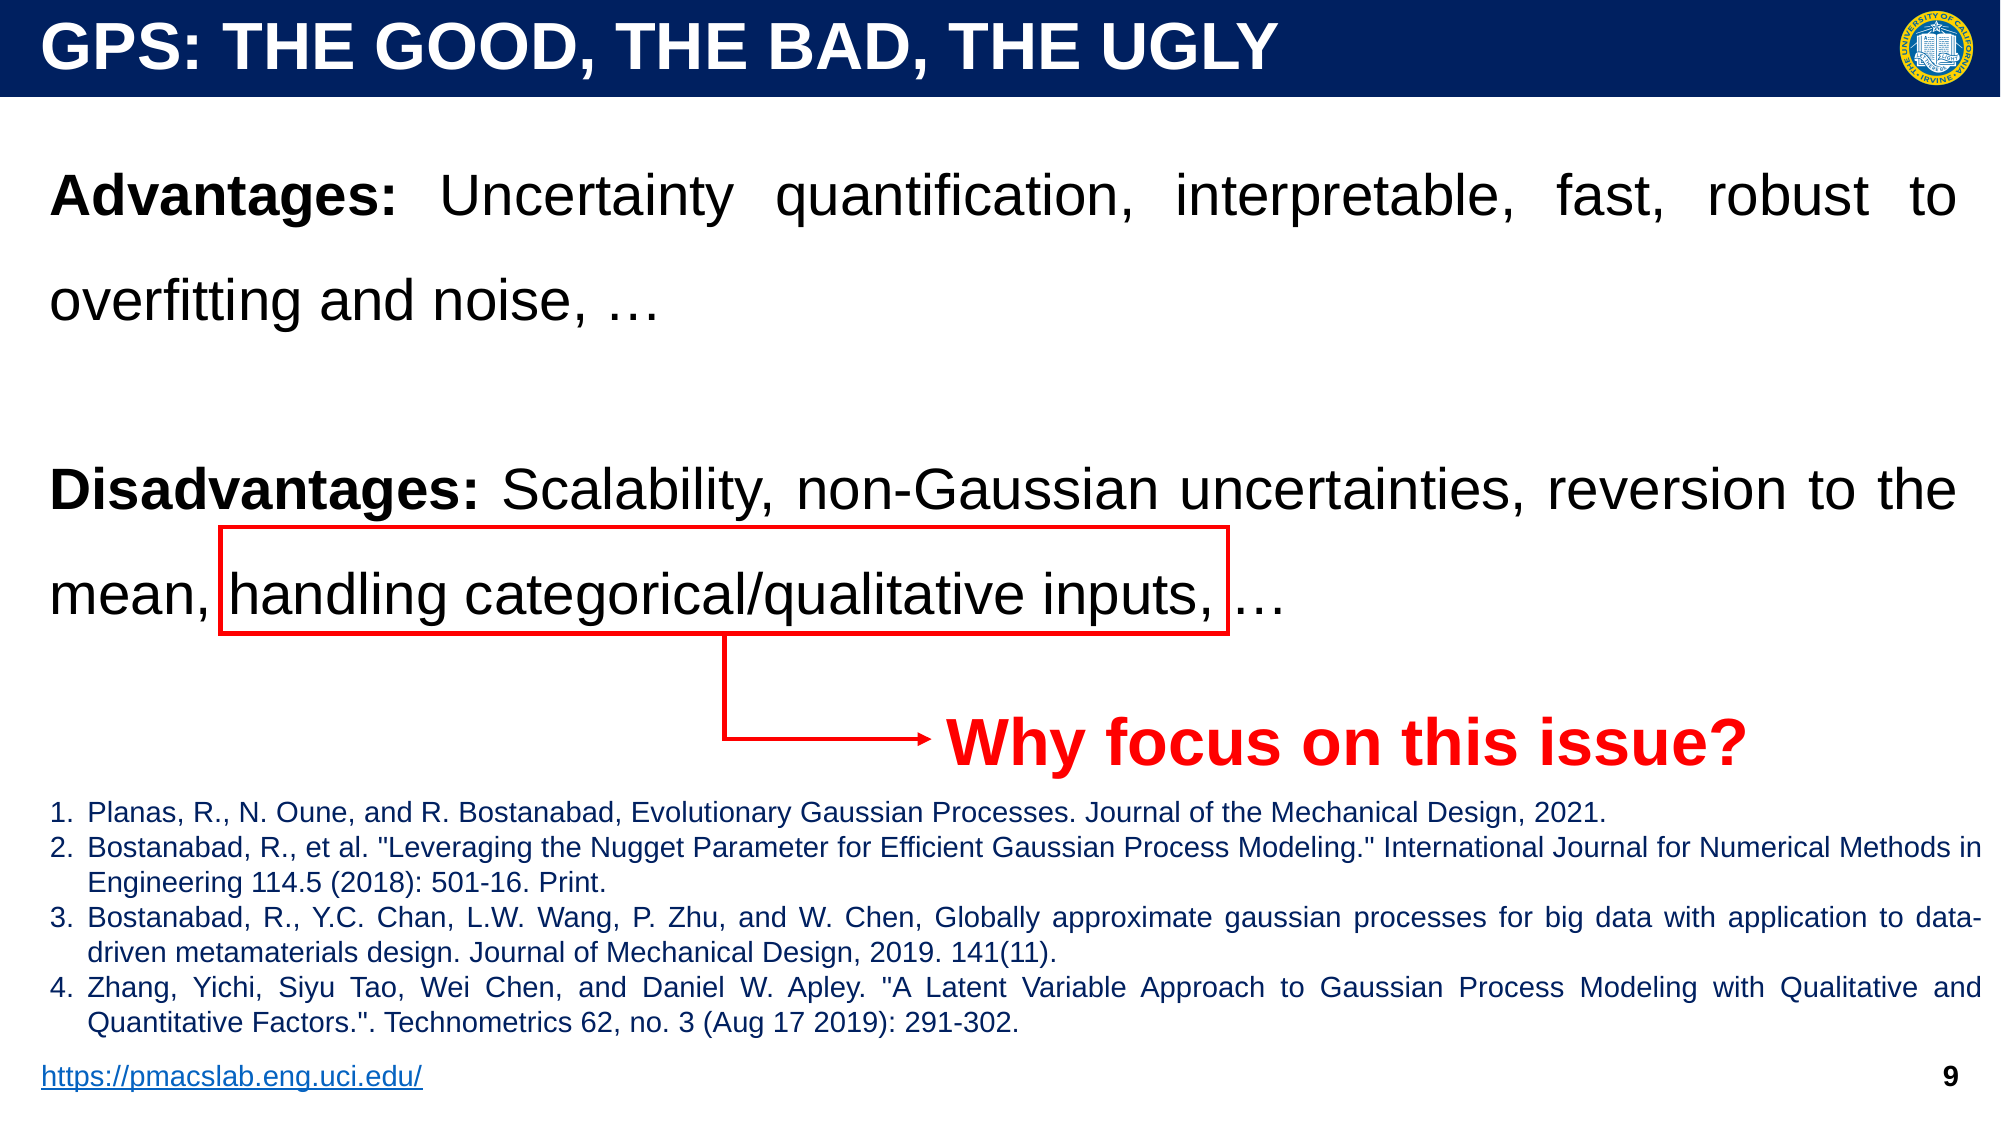

GPs: The good, The bad, the ugly
Advantages: Uncertainty quantification, interpretable, fast, robust to overfitting and noise, …
Disadvantages: Scalability, non-Gaussian uncertainties, reversion to the mean, handling categorical/qualitative inputs, …

Why focus on this issue?
Planas, R., N. Oune, and R. Bostanabad, Evolutionary Gaussian Processes. Journal of the Mechanical Design, 2021.
Bostanabad, R., et al. "Leveraging the Nugget Parameter for Efficient Gaussian Process Modeling." International Journal for Numerical Methods in Engineering 114.5 (2018): 501-16. Print.
Bostanabad, R., Y.C. Chan, L.W. Wang, P. Zhu, and W. Chen, Globally approximate gaussian processes for big data with application to data-driven metamaterials design. Journal of Mechanical Design, 2019. 141(11).
Zhang, Yichi, Siyu Tao, Wei Chen, and Daniel W. Apley. "A Latent Variable Approach to Gaussian Process Modeling with Qualitative and Quantitative Factors.". Technometrics 62, no. 3 (Aug 17 2019): 291-302.
9